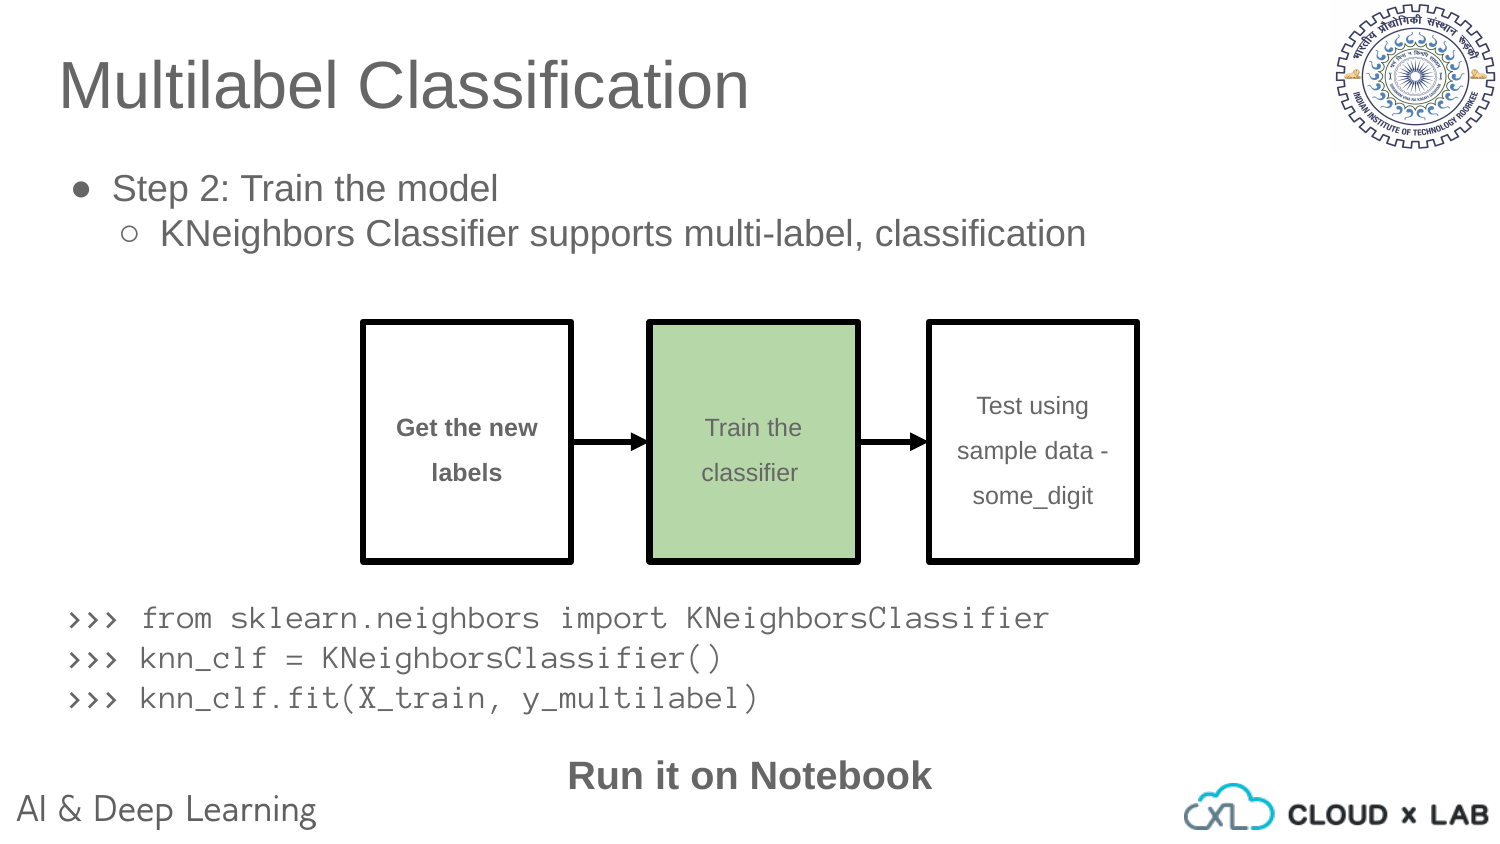

Multilabel Classification
Step 2: Train the model
KNeighbors Classifier supports multi-label, classification
Get the new labels
Train the classifier
Test using sample data - some_digit
>>> from sklearn.neighbors import KNeighborsClassifier
>>> knn_clf = KNeighborsClassifier()
>>> knn_clf.fit(X_train, y_multilabel)
Run it on Notebook